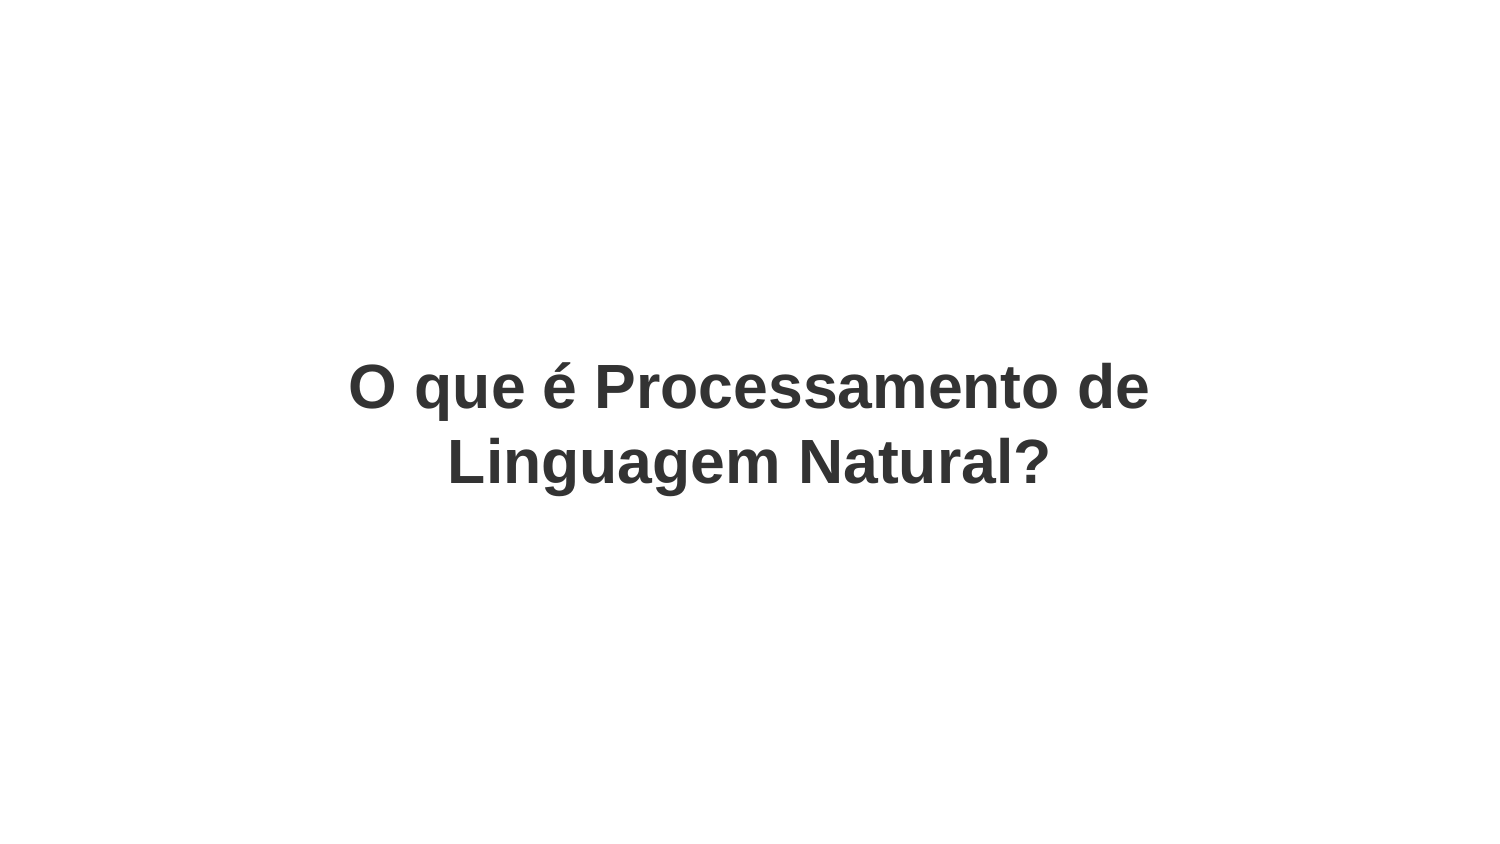

O que é Processamento de Linguagem Natural?